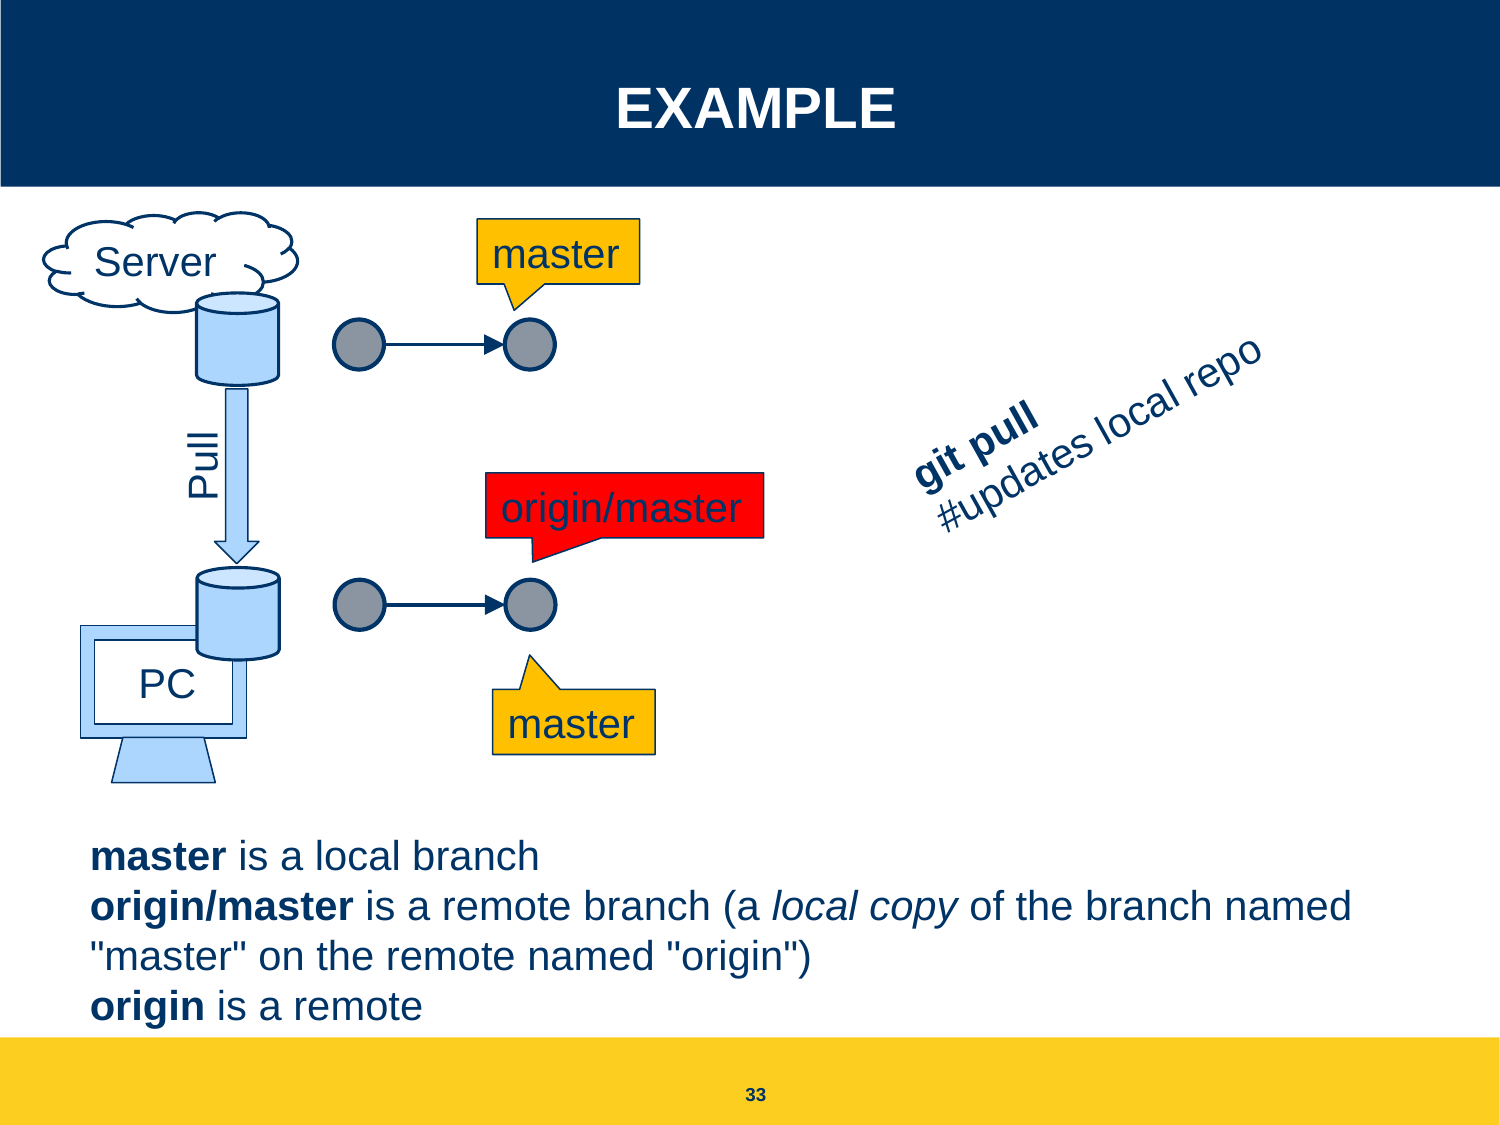

# Example
Server
master

git pull
#updates local repo

Pull
origin/master

PC
master

master is a local branch
origin/master is a remote branch (a local copy of the branch named "master" on the remote named "origin")
origin is a remote
33